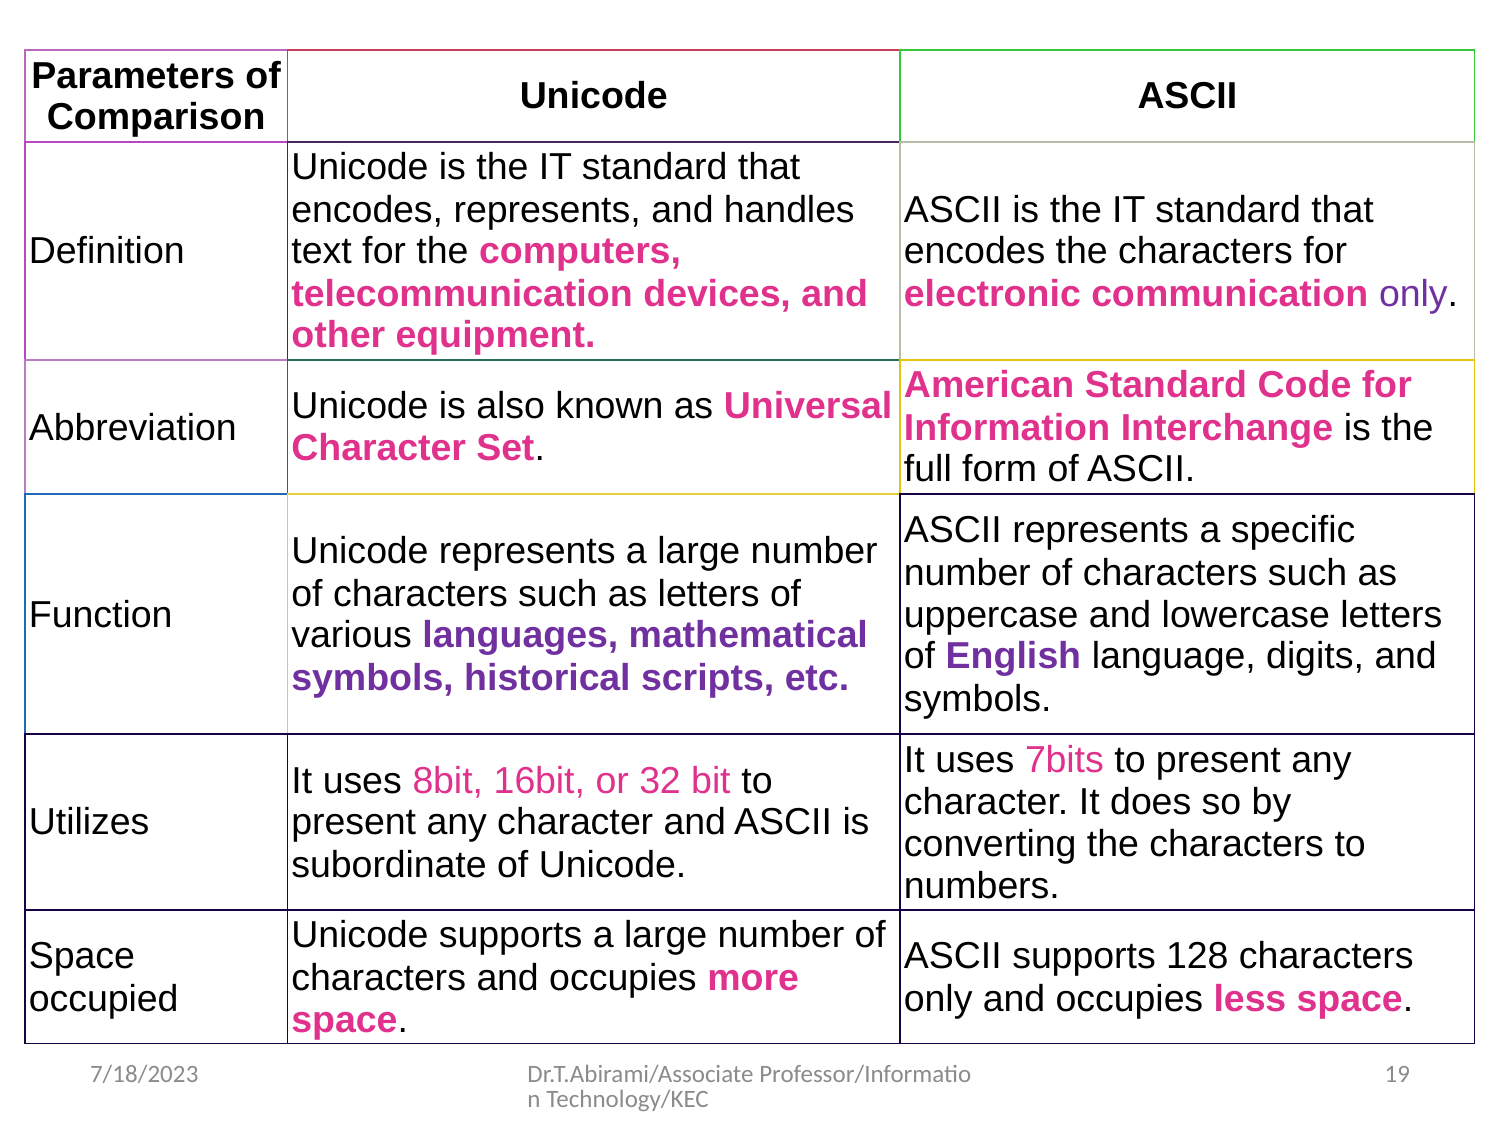

| Parameters of Comparison | Unicode | ASCII |
| --- | --- | --- |
| Definition | Unicode is the IT standard that encodes, represents, and handles text for the computers, telecommunication devices, and other equipment. | ASCII is the IT standard that encodes the characters for electronic communication only. |
| Abbreviation | Unicode is also known as Universal Character Set. | American Standard Code for Information Interchange is the full form of ASCII. |
| Function | Unicode represents a large number of characters such as letters of various languages, mathematical symbols, historical scripts, etc. | ASCII represents a specific number of characters such as uppercase and lowercase letters of English language, digits, and symbols. |
| Utilizes | It uses 8bit, 16bit, or 32 bit to present any character and ASCII is subordinate of Unicode. | It uses 7bits to present any character. It does so by converting the characters to numbers. |
| Space occupied | Unicode supports a large number of characters and occupies more space. | ASCII supports 128 characters only and occupies less space. |
7/18/2023
Dr.T.Abirami/Associate Professor/Information Technology/KEC
19